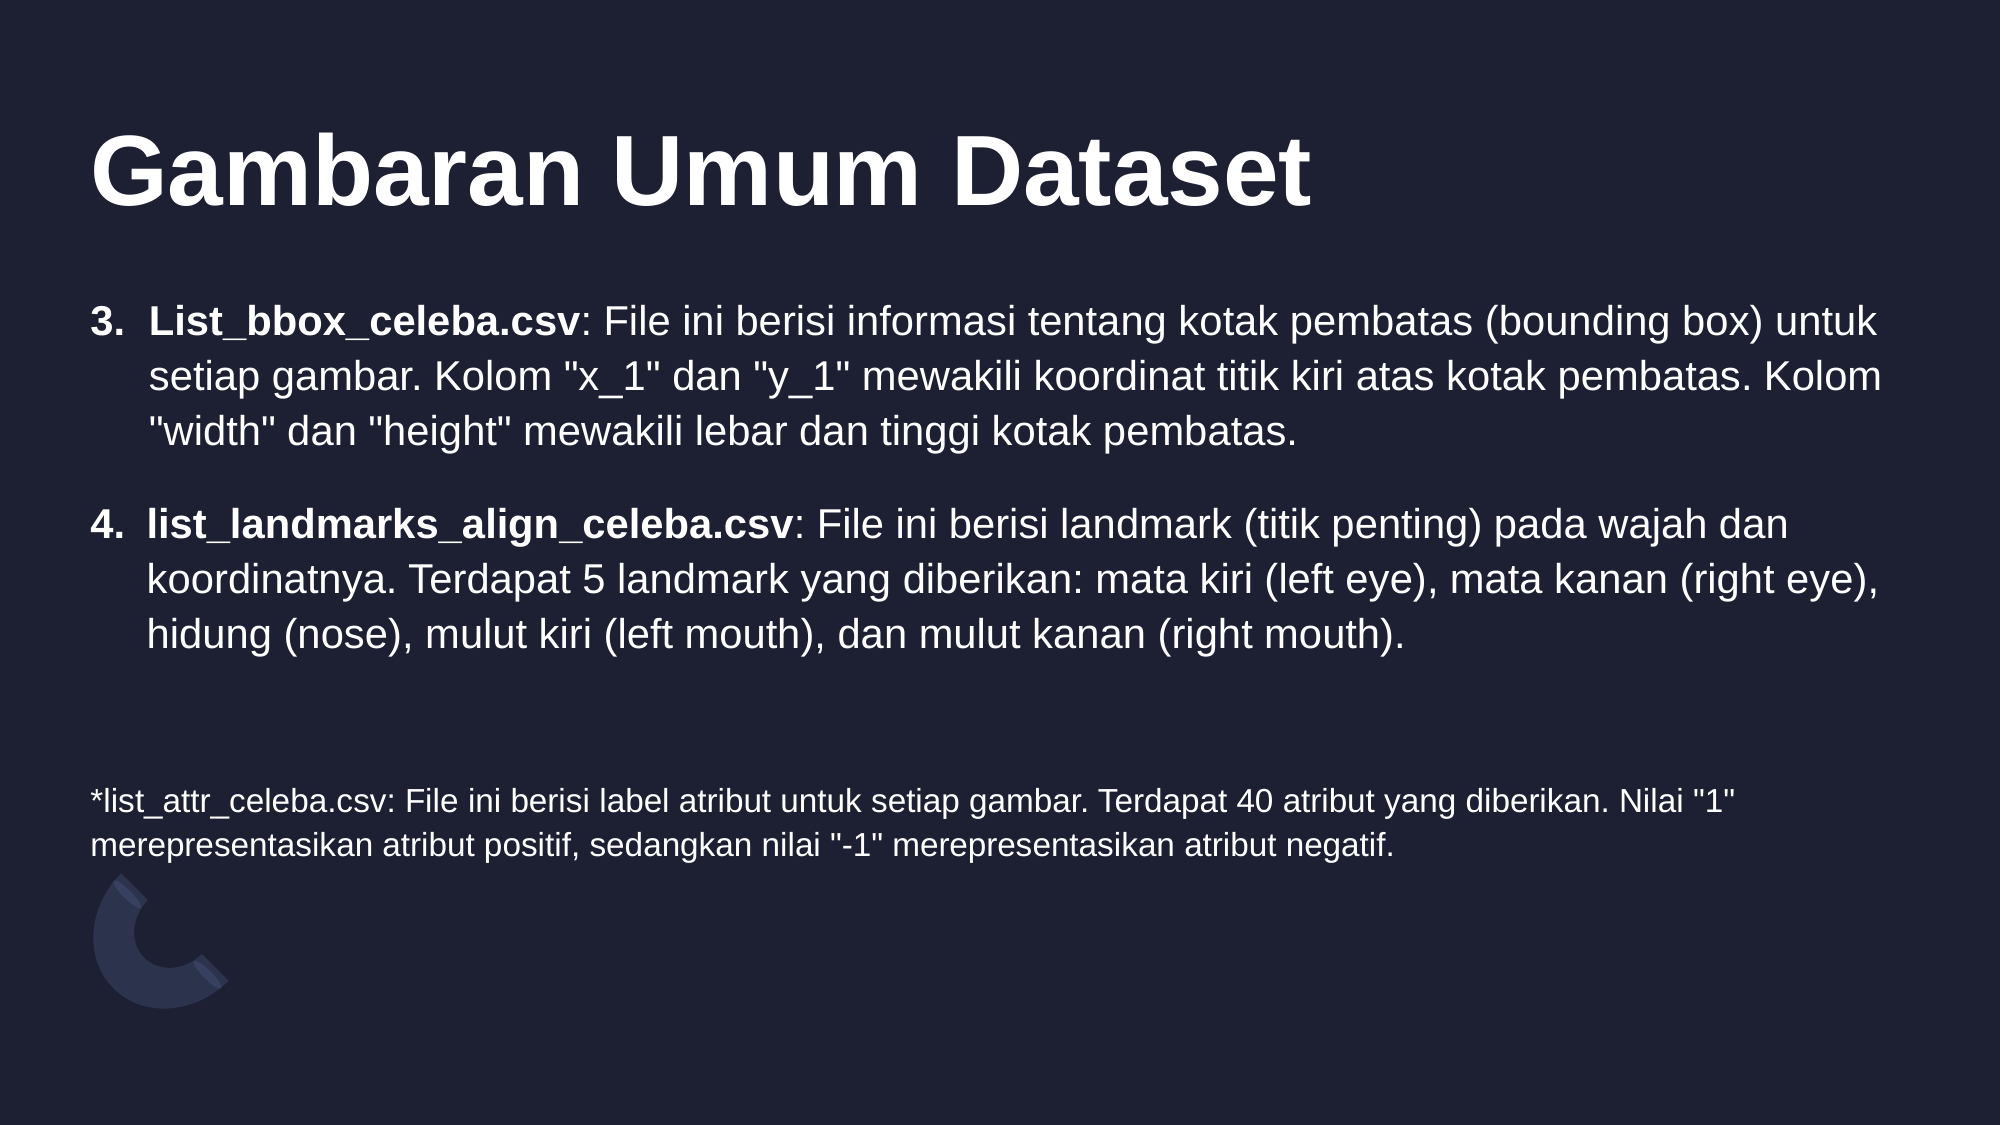

# Gambaran Umum Dataset
List_bbox_celeba.csv: File ini berisi informasi tentang kotak pembatas (bounding box) untuk setiap gambar. Kolom "x_1" dan "y_1" mewakili koordinat titik kiri atas kotak pembatas. Kolom "width" dan "height" mewakili lebar dan tinggi kotak pembatas.
list_landmarks_align_celeba.csv: File ini berisi landmark (titik penting) pada wajah dan koordinatnya. Terdapat 5 landmark yang diberikan: mata kiri (left eye), mata kanan (right eye), hidung (nose), mulut kiri (left mouth), dan mulut kanan (right mouth).

*list_attr_celeba.csv: File ini berisi label atribut untuk setiap gambar. Terdapat 40 atribut yang diberikan. Nilai "1" merepresentasikan atribut positif, sedangkan nilai "-1" merepresentasikan atribut negatif.